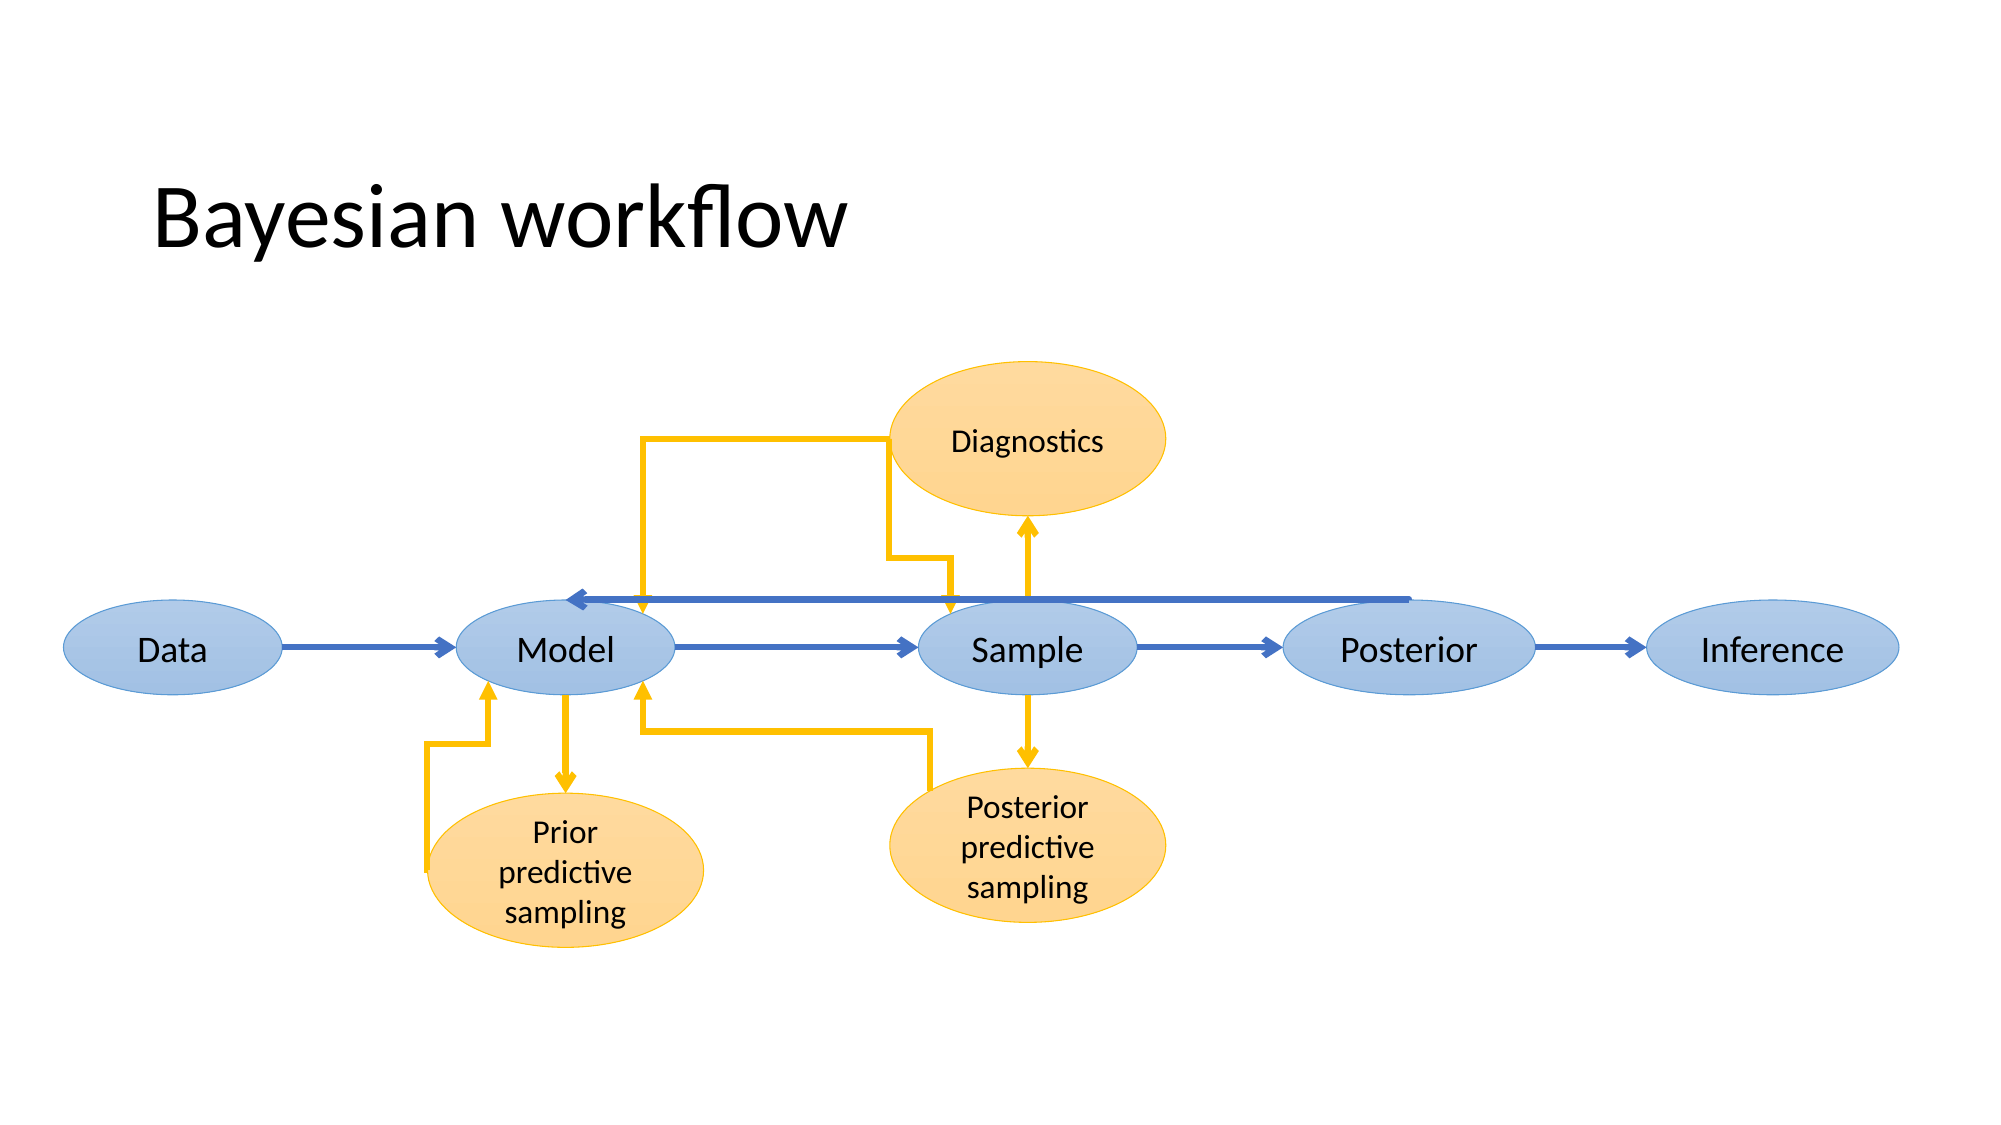

# Bayesian workflow
Diagnostics
Data
Model
Sample
Posterior
Inference
Posterior predictive sampling
Prior predictive sampling